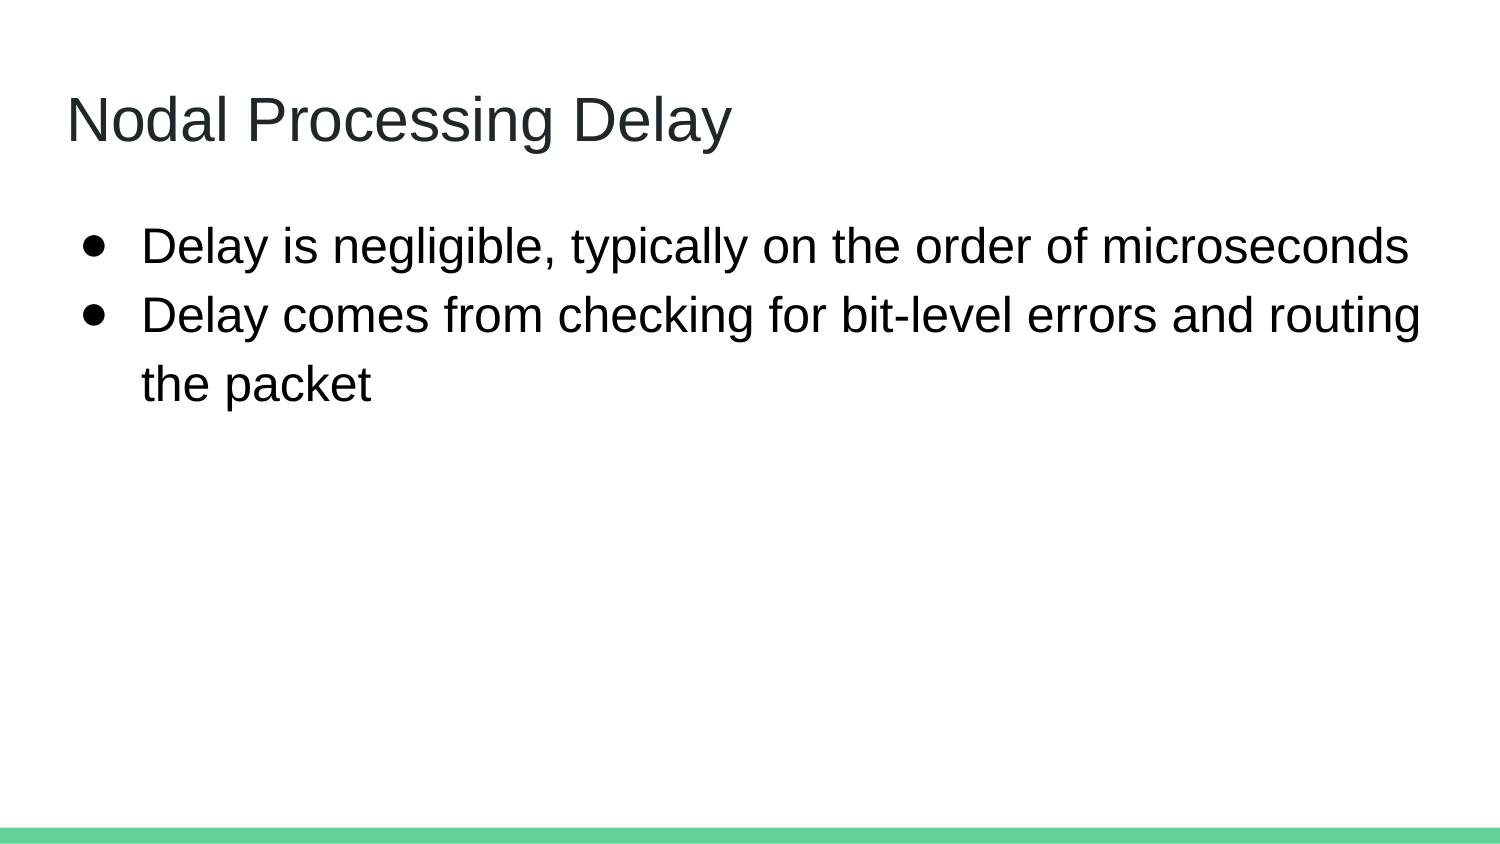

# Nodal Processing Delay
Delay is negligible, typically on the order of microseconds
Delay comes from checking for bit-level errors and routing the packet